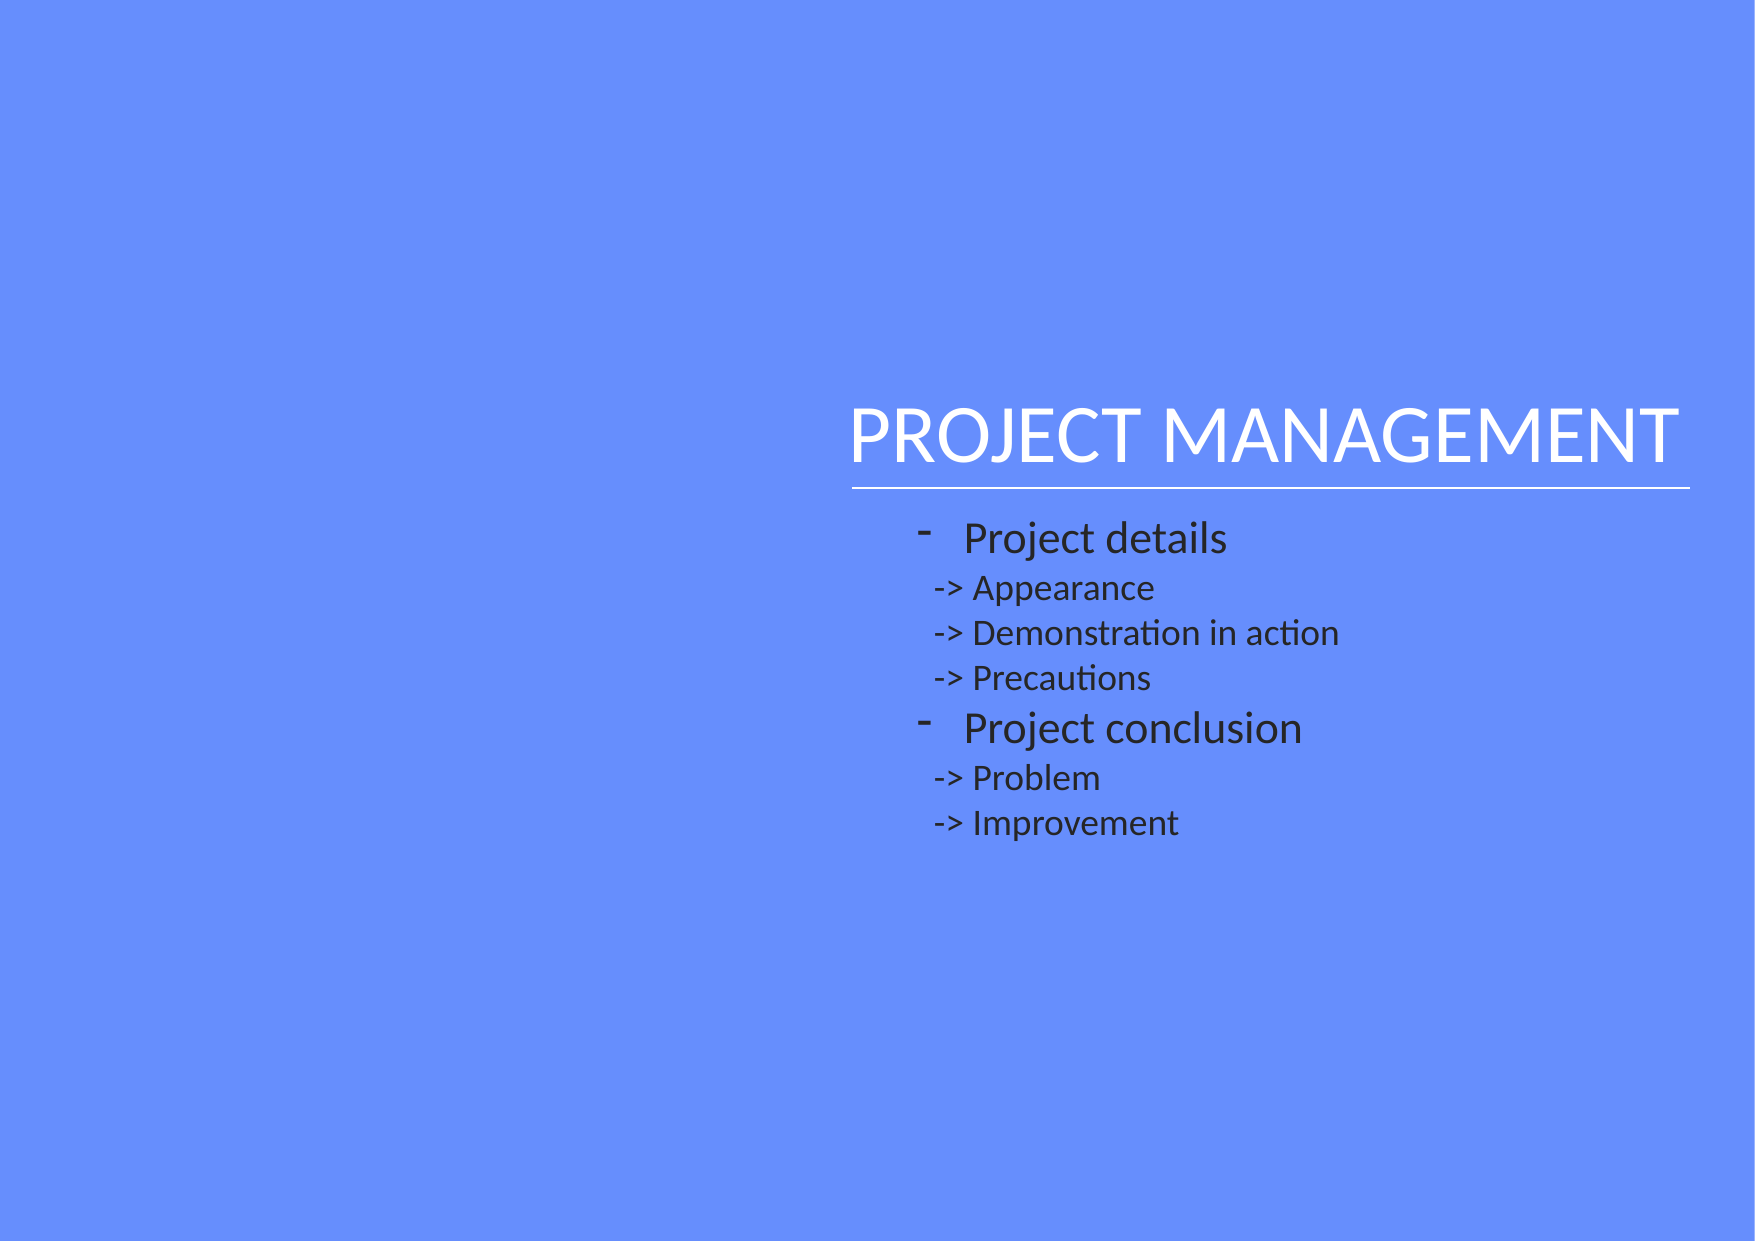

06
PROJECT MANAGEMENT
Project details
  -> Appearance
  -> Demonstration in action
  -> Precautions
Project conclusion
  -> Problem
  -> Improvement